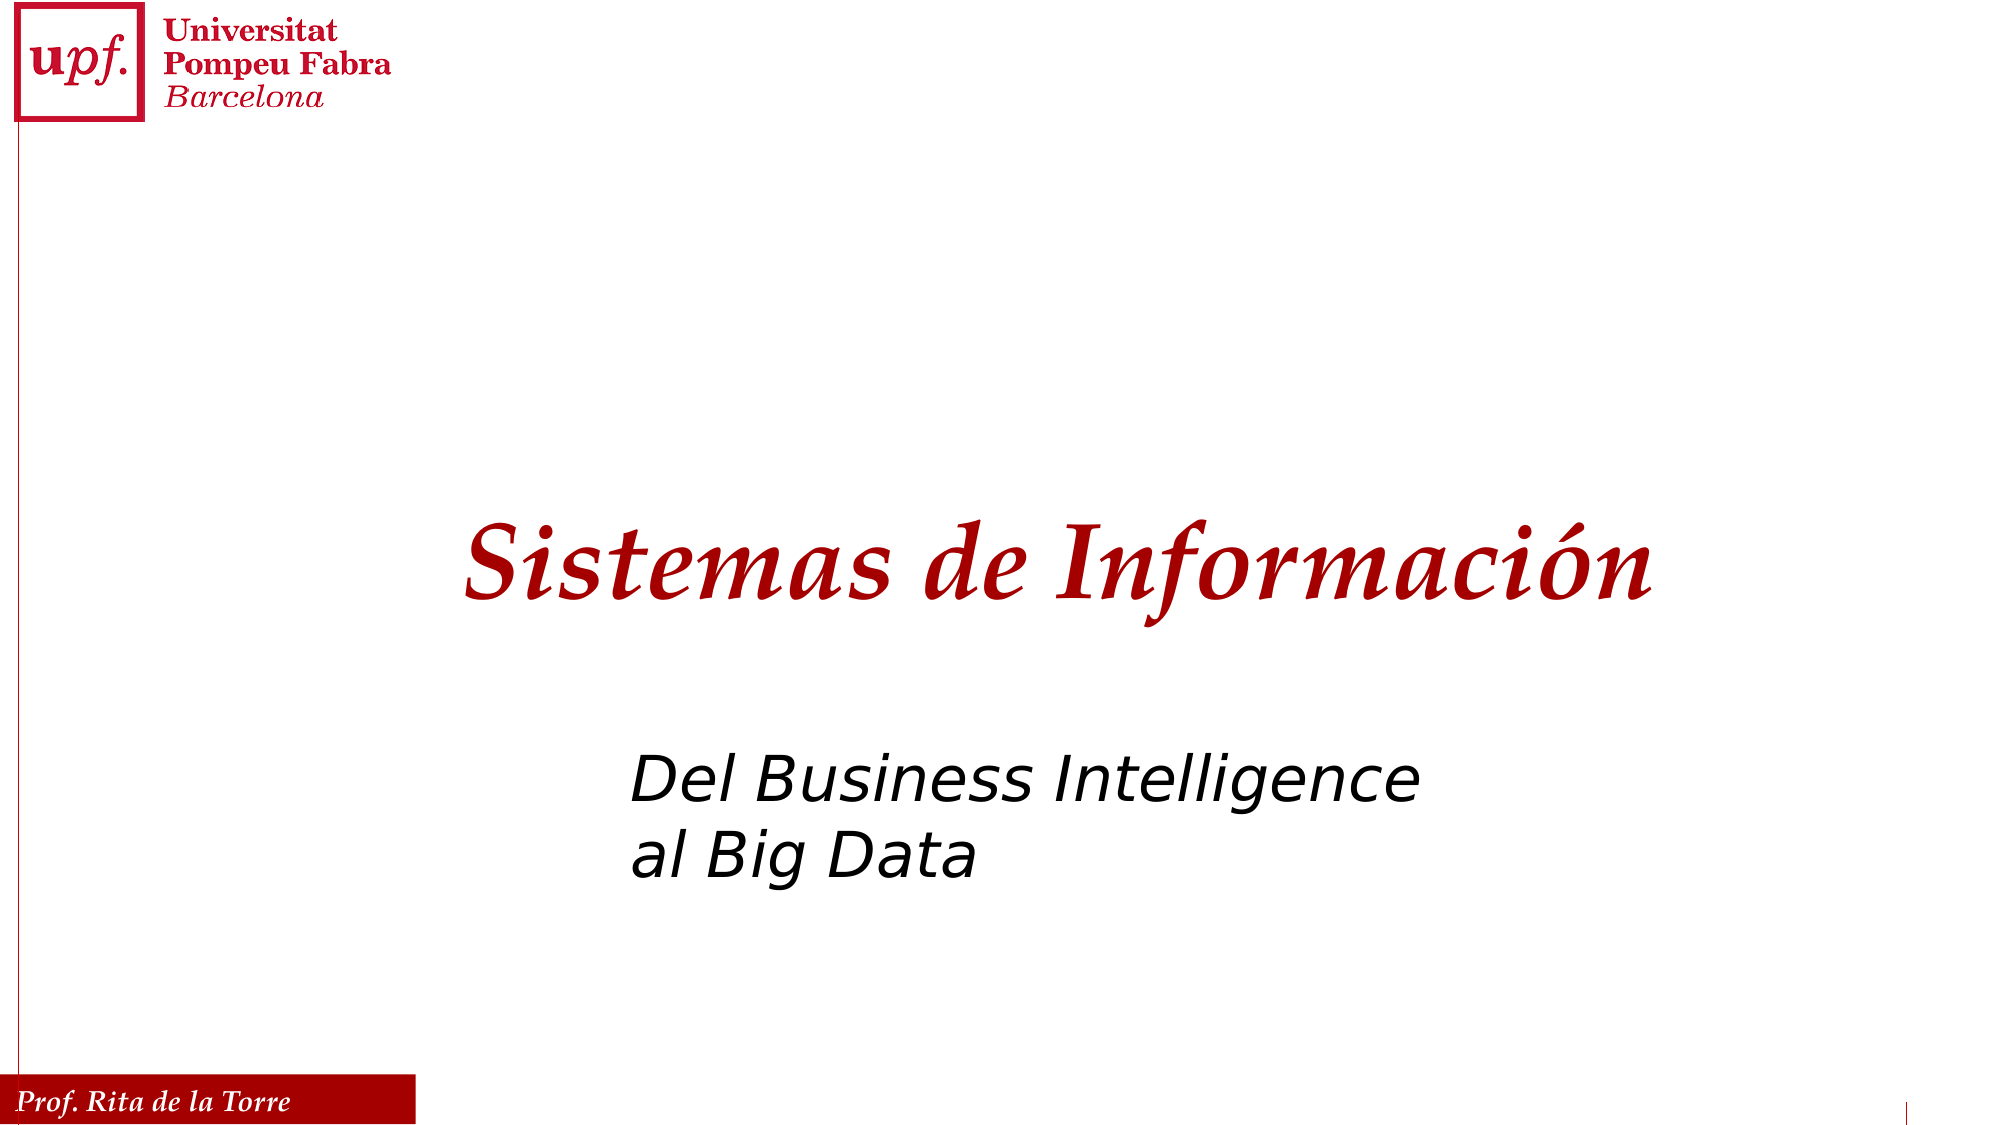

# Sistemas de Información
Del Business Intelligence
al Big Data